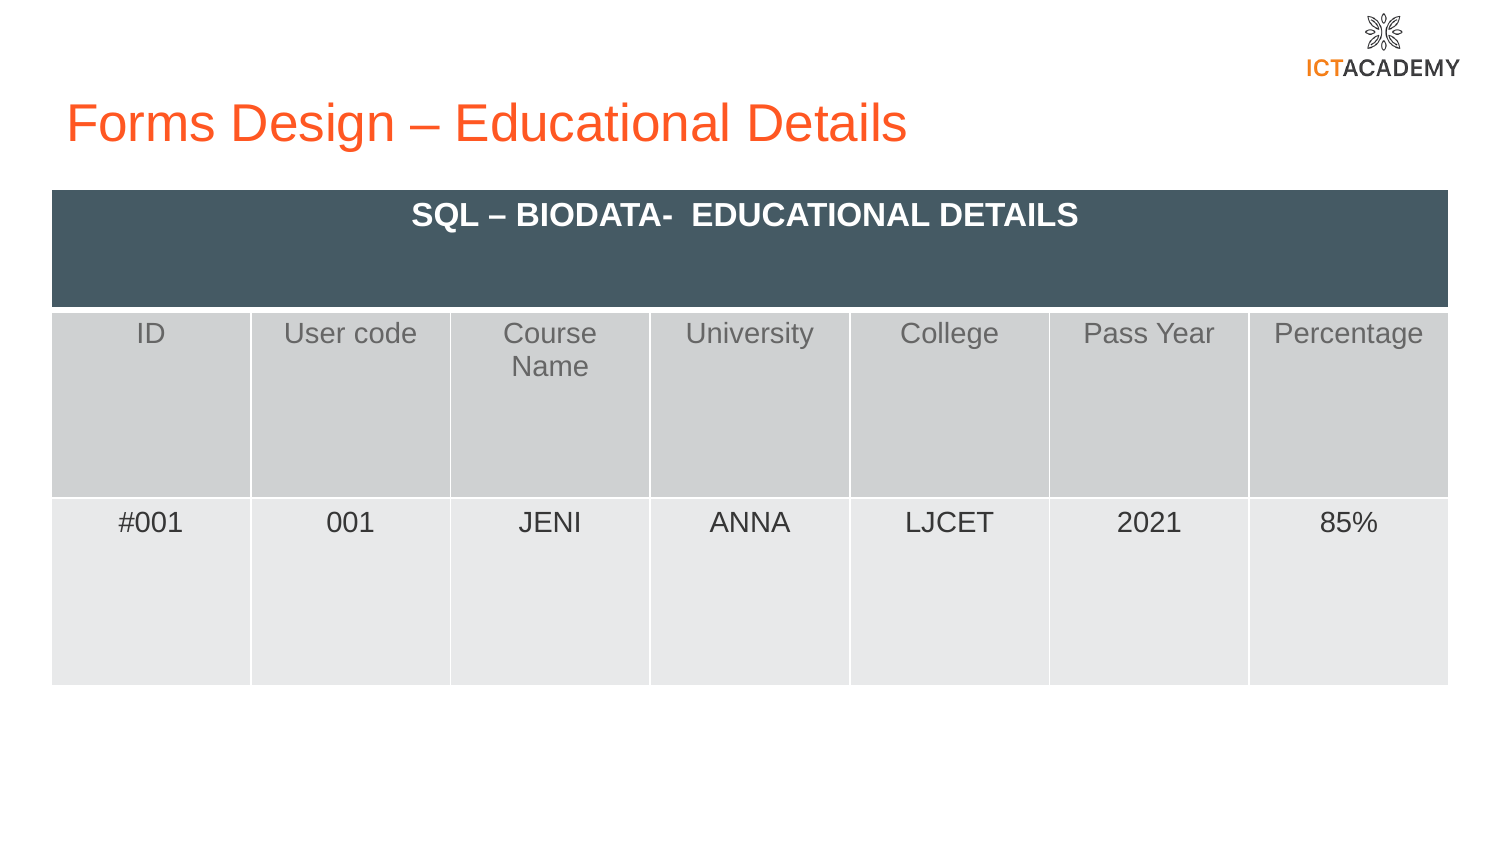

# Forms Design – Educational Details
| SQL – BIODATA- EDUCATIONAL DETAILS |  |  |  |  |  |  |
| --- | --- | --- | --- | --- | --- | --- |
| ID | User code | Course Name | University | College | Pass Year | Percentage |
| #001 | 001 | JENI | ANNA | LJCET | 2021 | 85% |